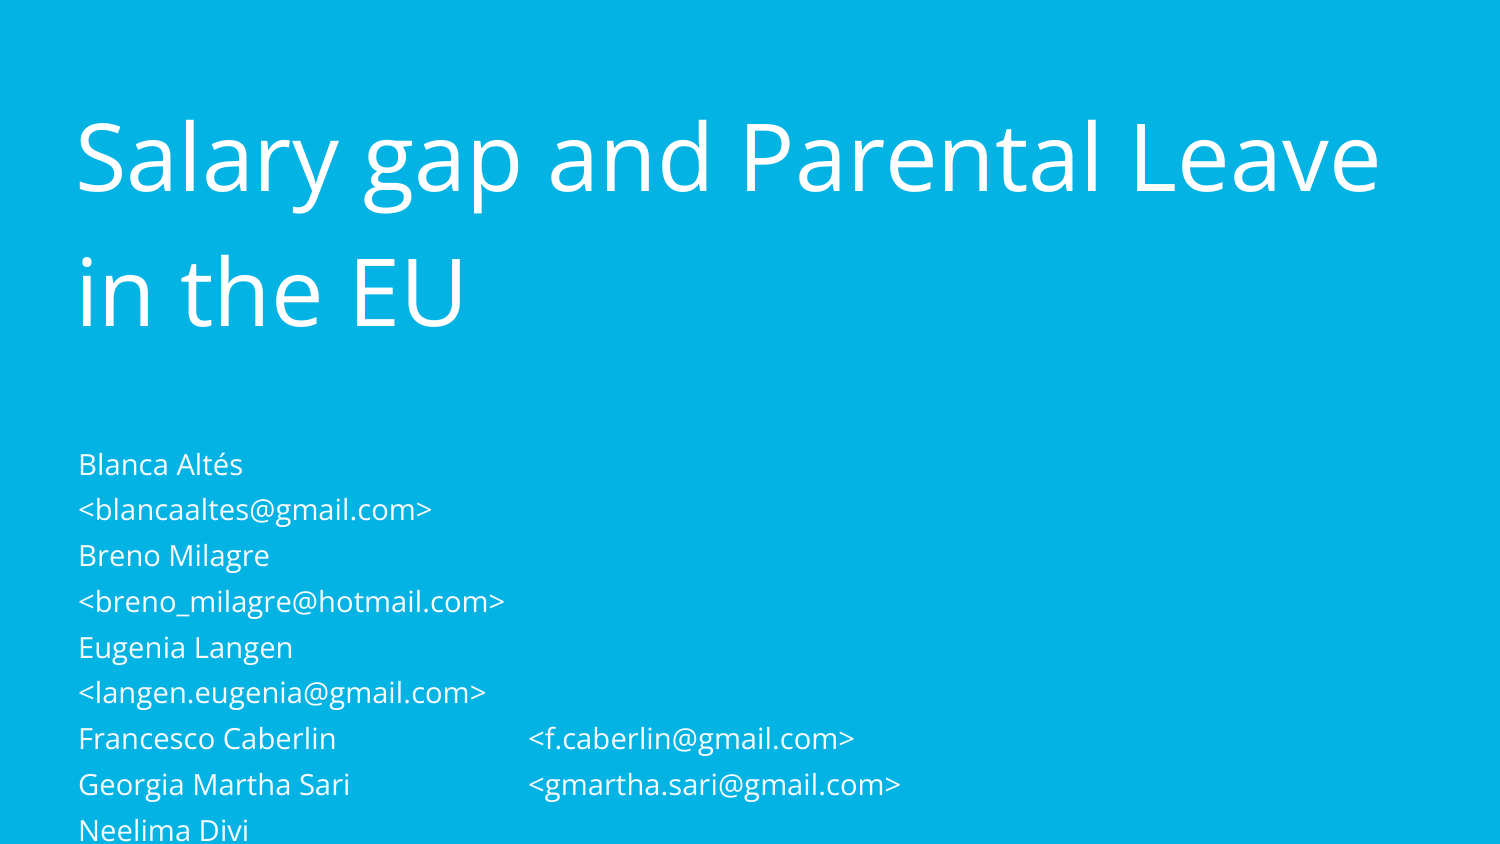

# Salary gap and Parental Leave in the EU
Blanca Altés		 	<blancaaltes@gmail.com>
Breno Milagre 			<breno_milagre@hotmail.com>
Eugenia Langen 			<langen.eugenia@gmail.com>
Francesco Caberlin 		<f.caberlin@gmail.com>
Georgia Martha Sari 		<gmartha.sari@gmail.com>
Neelima Divi 			<neelima.divi@gmail.com>
Valentina Atanassova 		<at.valentina@gmail.com>